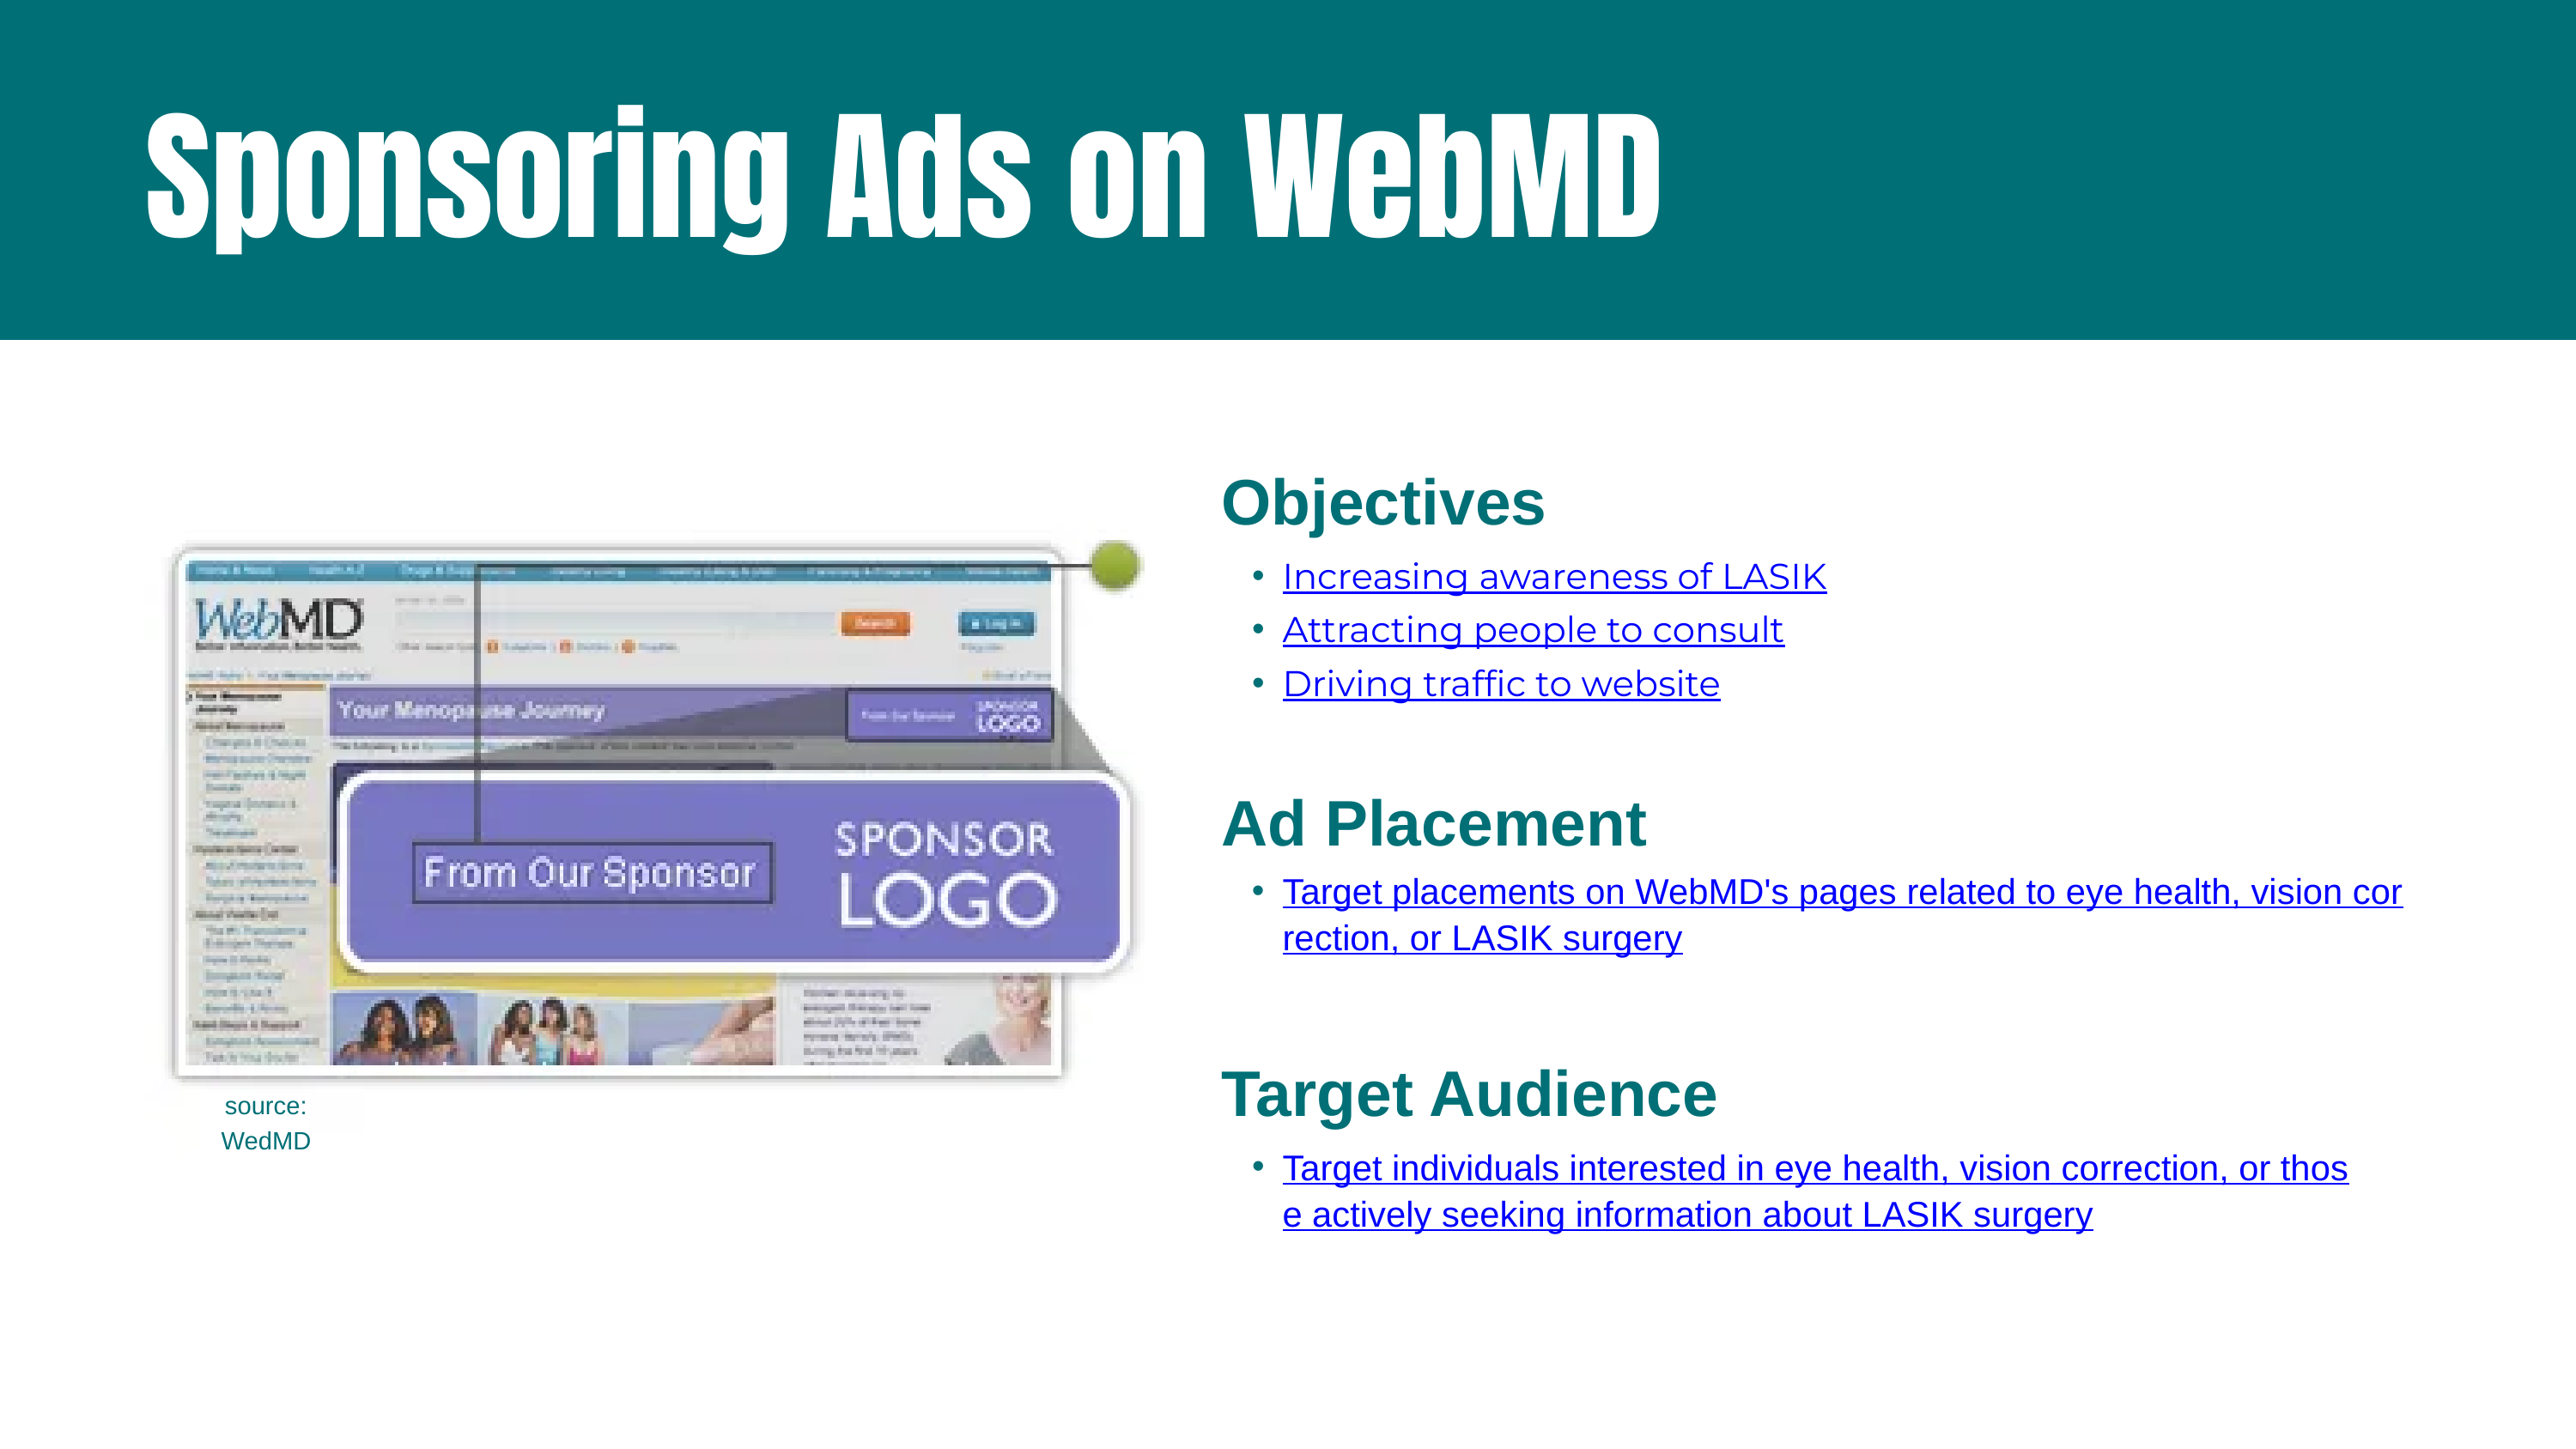

Sponsoring Ads on WebMD
Objectives

Increasing awareness of LASIK
Attracting people to consult
Driving traffic to website
Ad Placement
Target placements on WebMD's pages related to eye health, vision correction, or LASIK surgery
Target Audience
source: WedMD
Target individuals interested in eye health, vision correction, or those actively seeking information about LASIK surgery